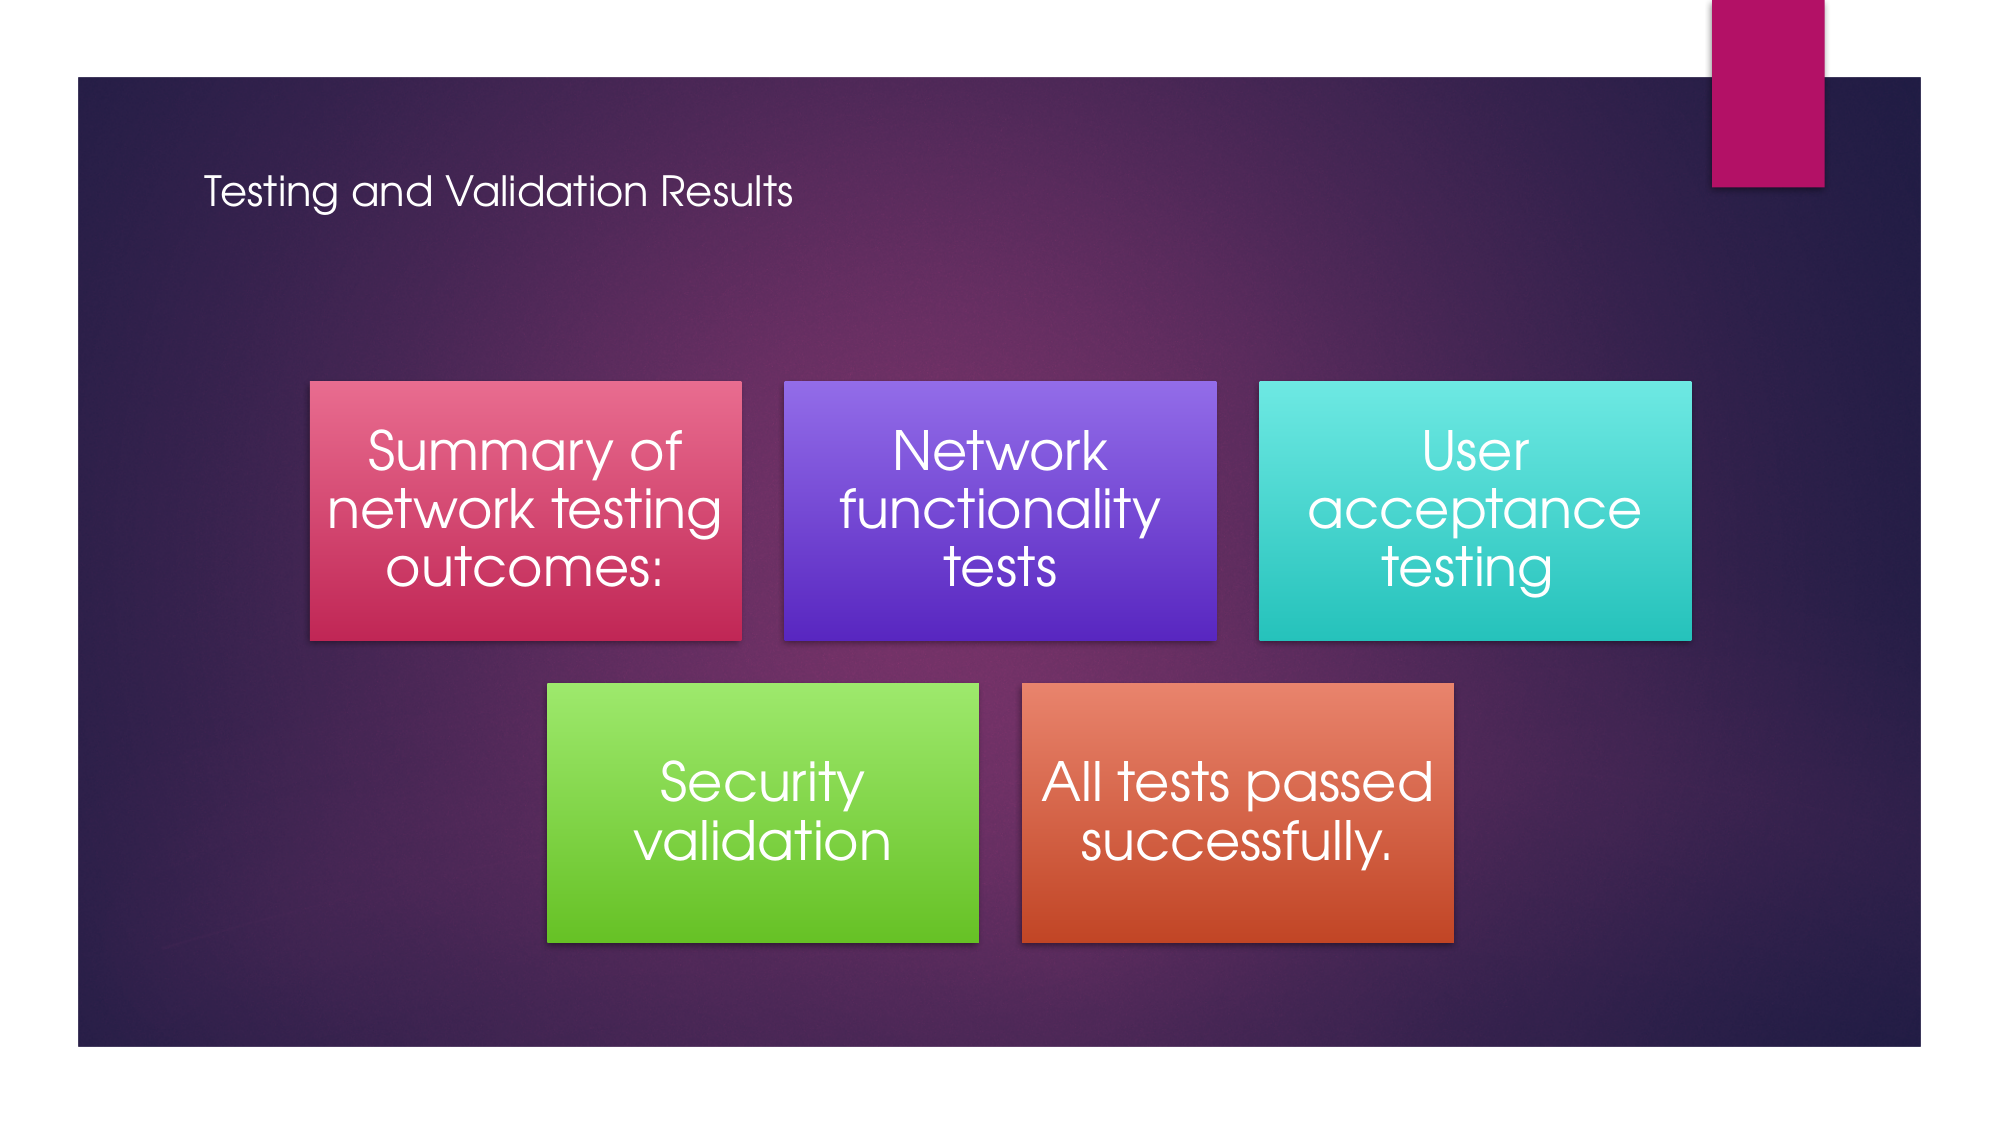

# Testing and Validation Results
Summary of network testing outcomes:
Network functionality tests
User acceptance testing
Security validation
All tests passed successfully.